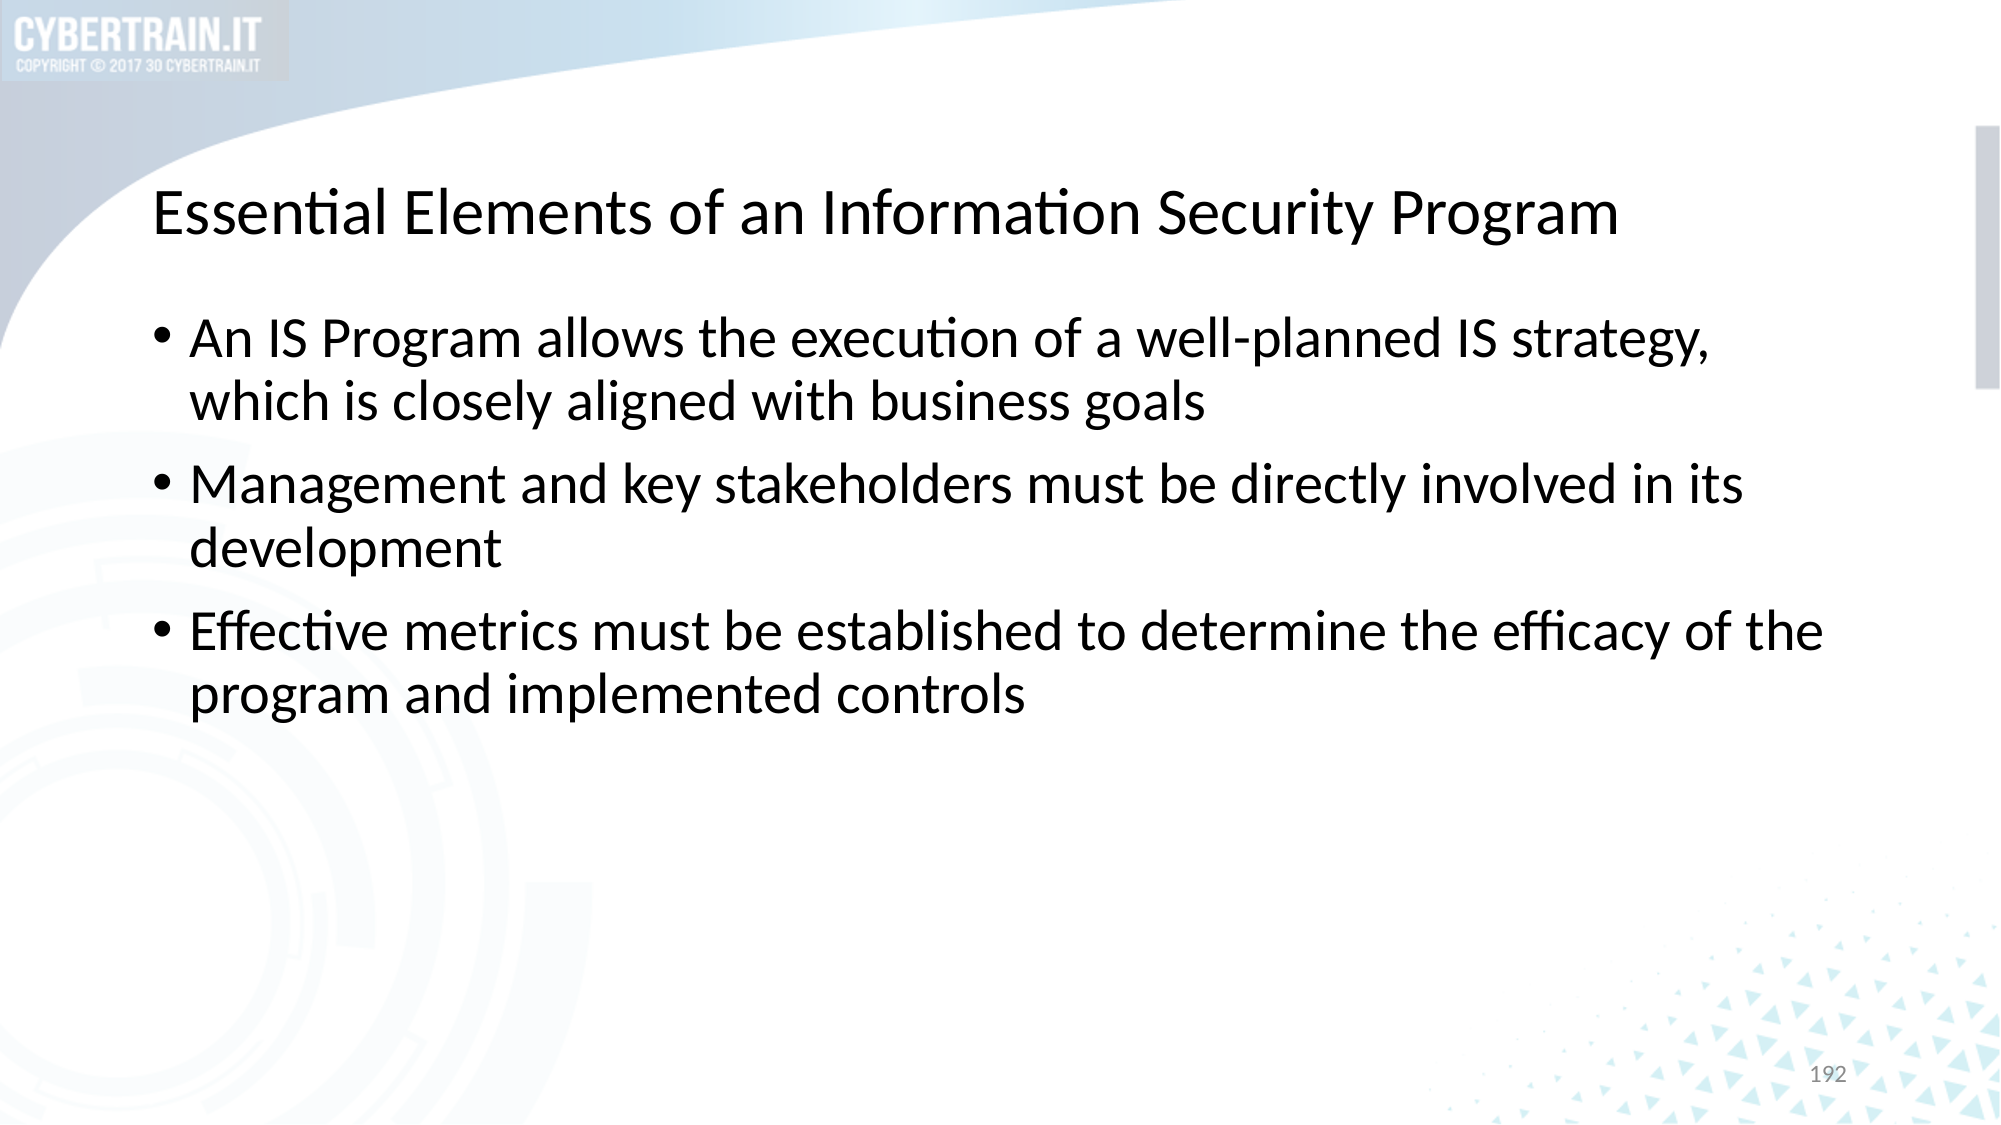

# Essential Elements of an Information Security Program
An IS Program allows the execution of a well-planned IS strategy, which is closely aligned with business goals
Management and key stakeholders must be directly involved in its development
Effective metrics must be established to determine the efficacy of the program and implemented controls
192